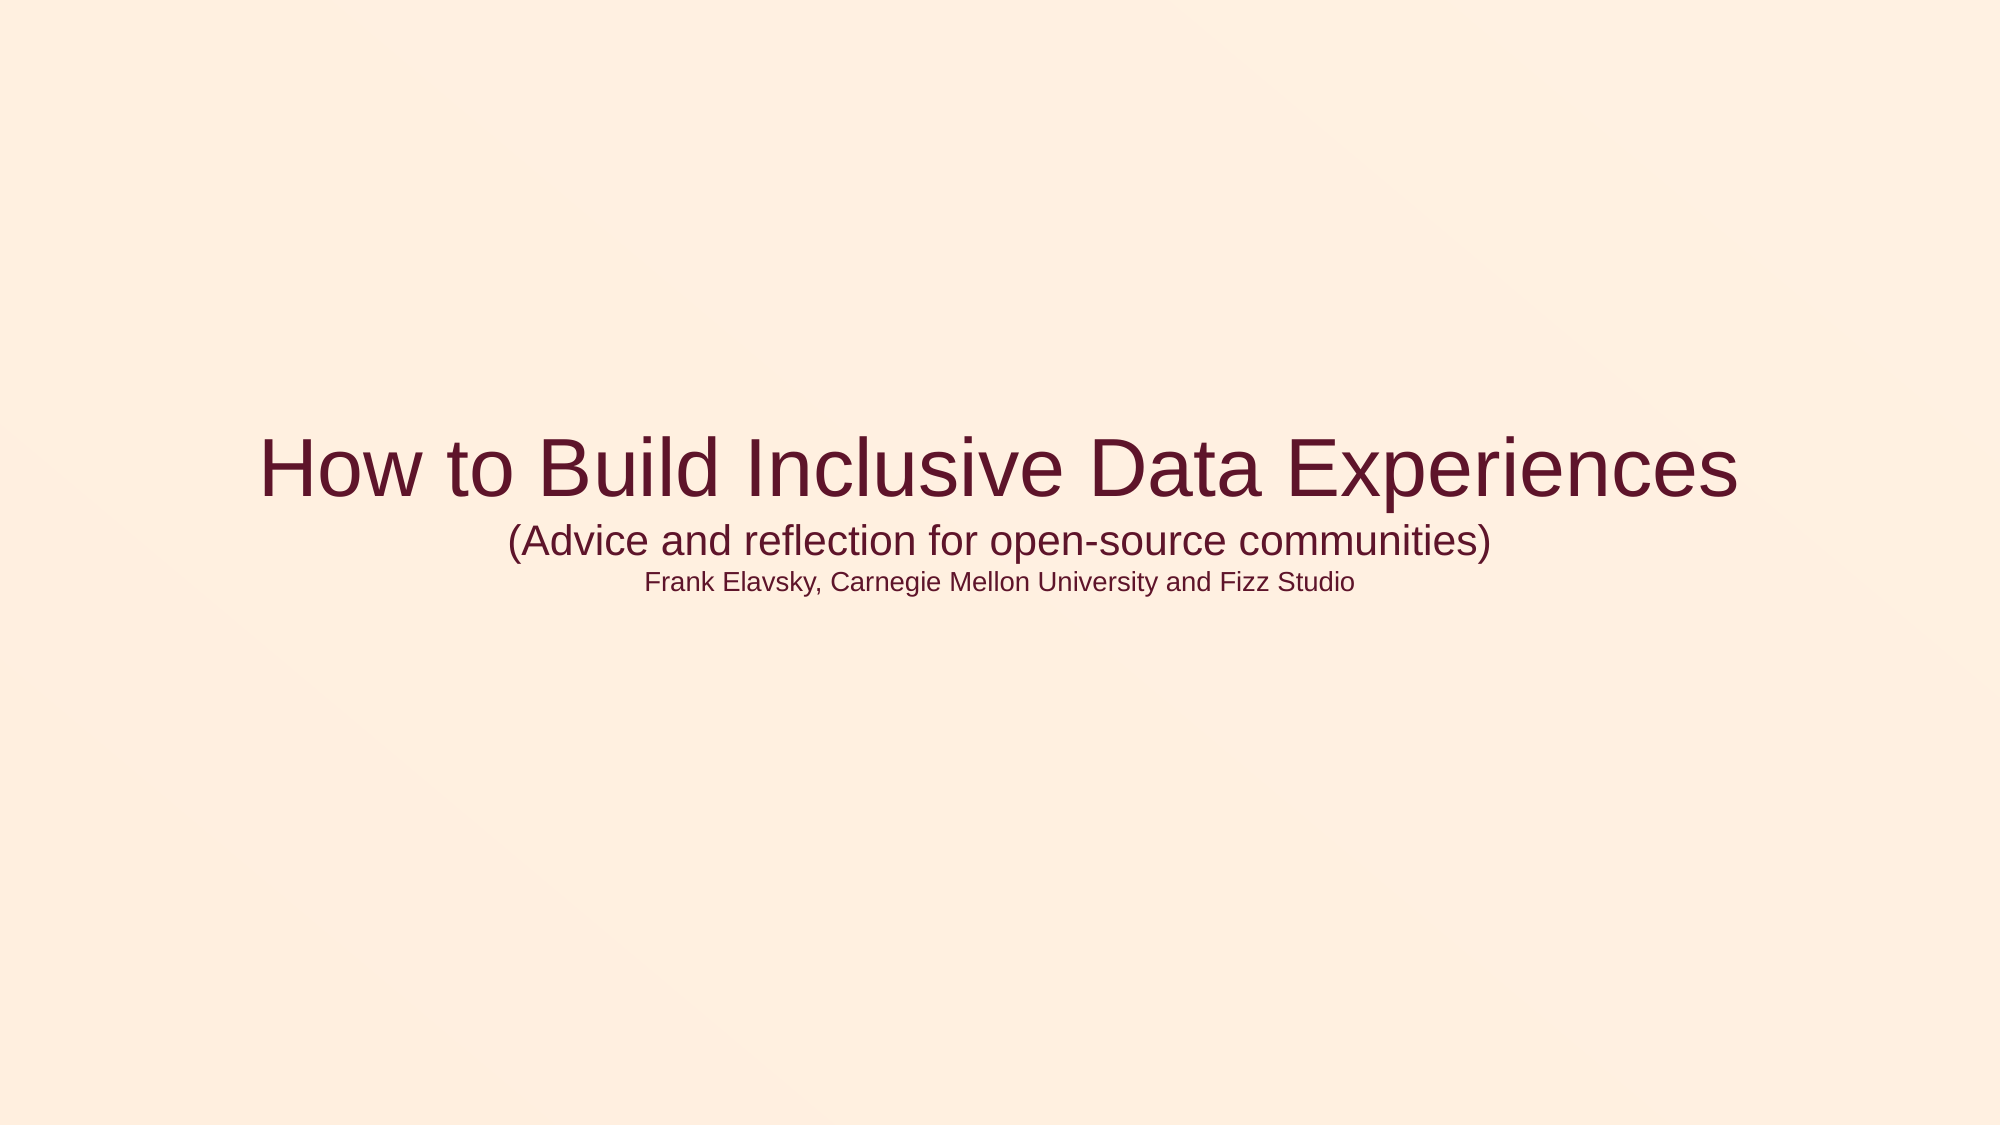

# How to Build Inclusive Data Experiences (Advice and reflection for open-source communities) Frank Elavsky, Carnegie Mellon University and Fizz Studio